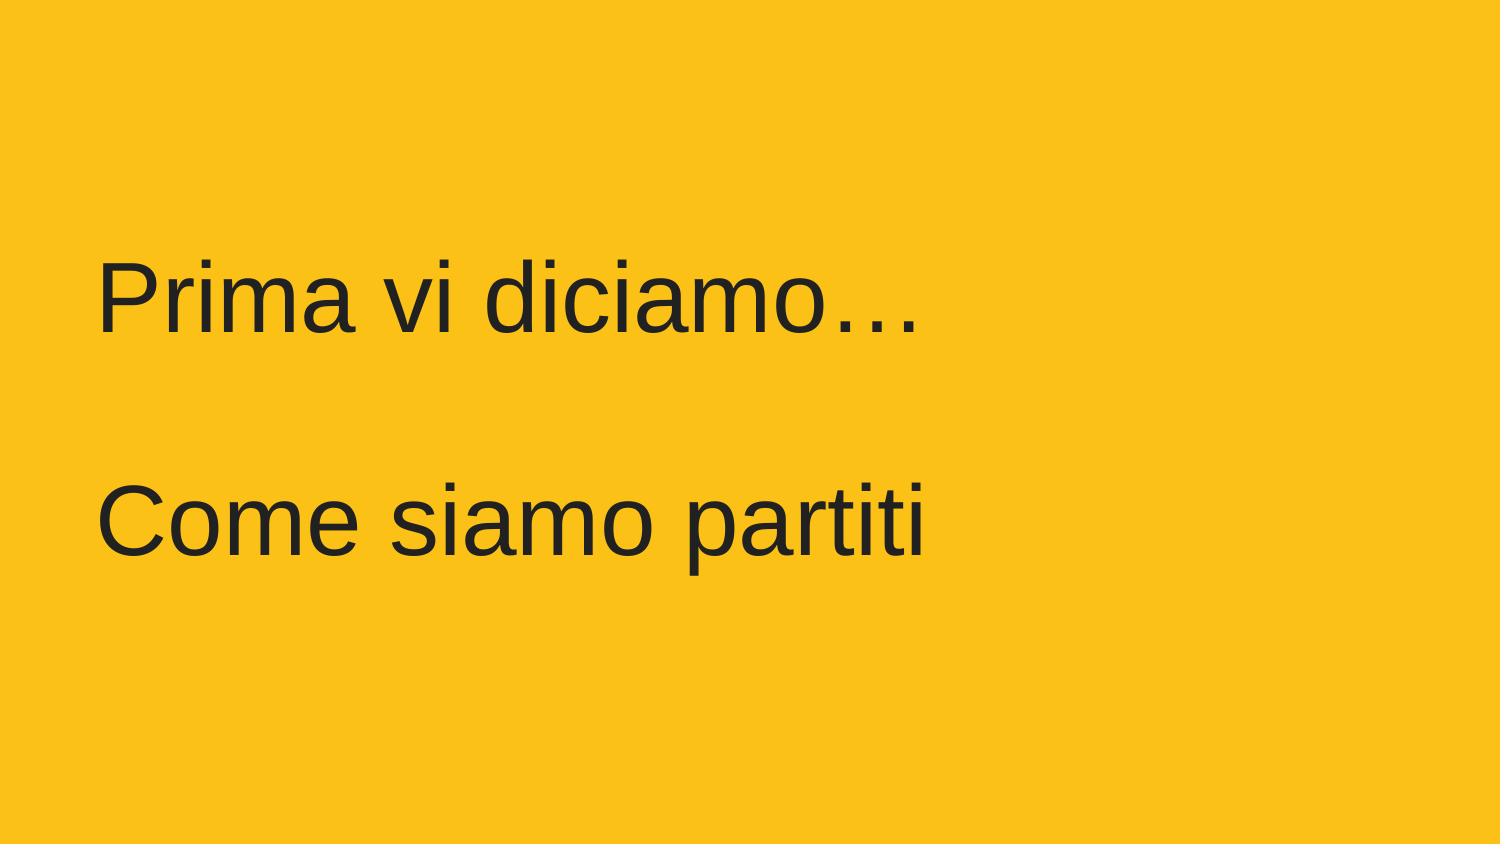

# Prima vi diciamo…

Come siamo partiti